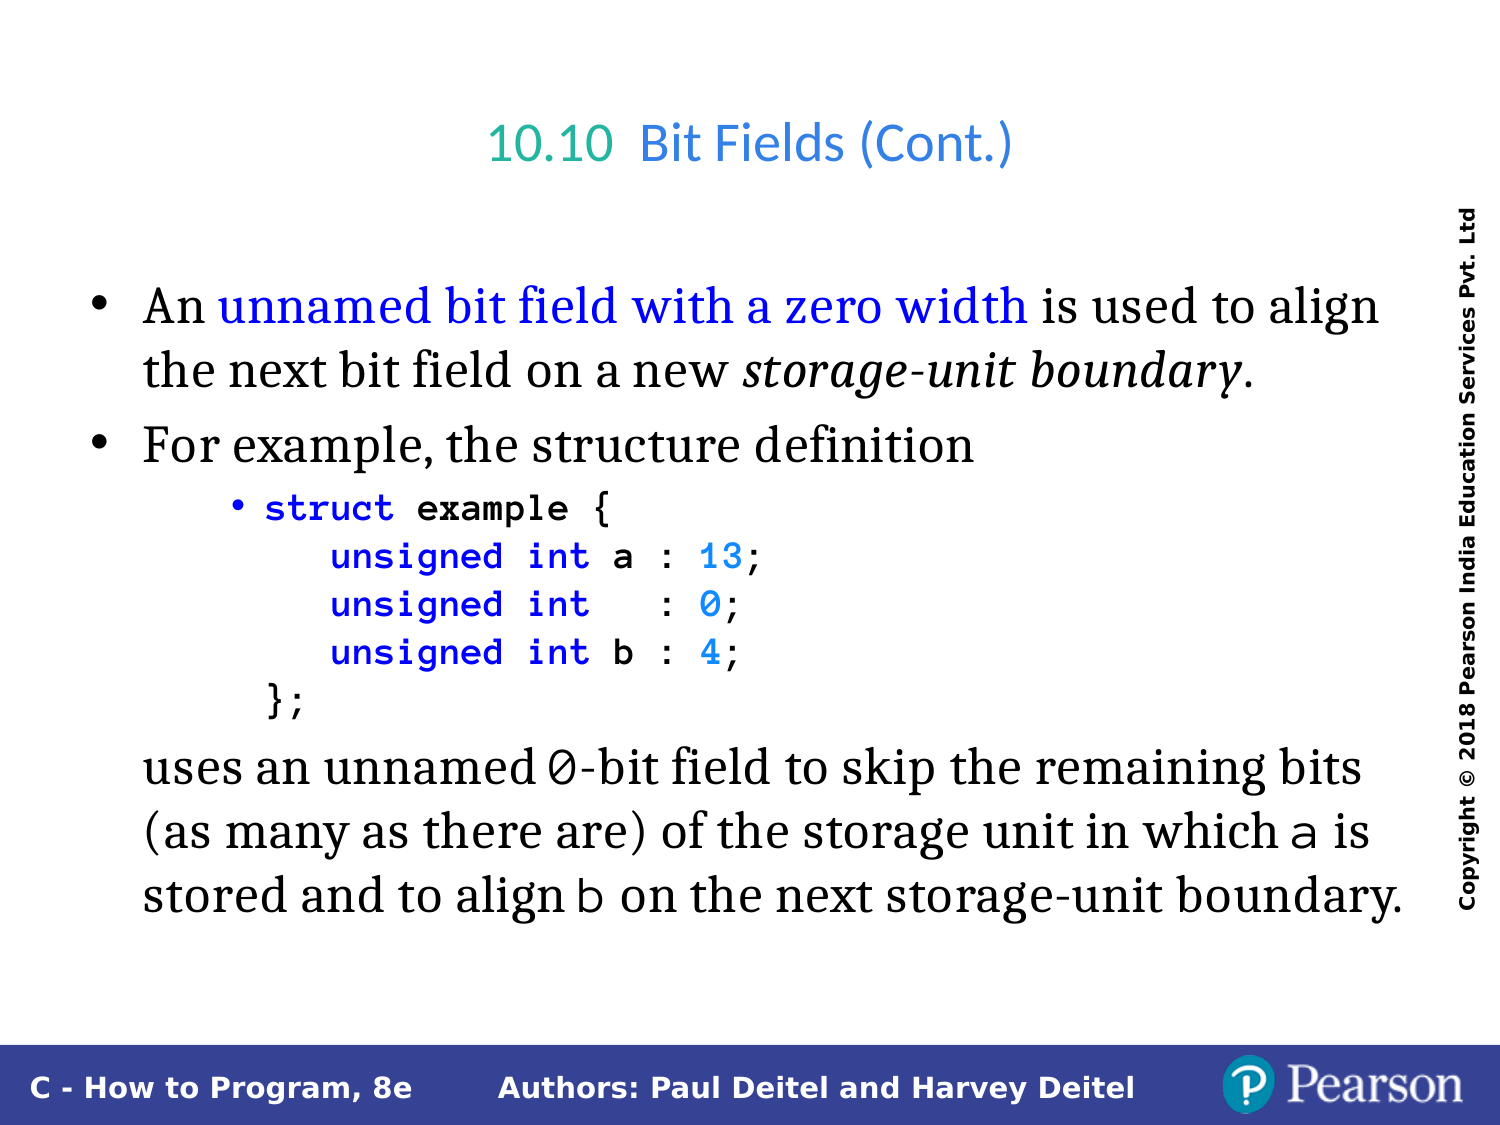

# 10.10  Bit Fields (Cont.)
An unnamed bit field with a zero width is used to align the next bit field on a new storage-unit boundary.
For example, the structure definition
struct example {
   unsigned int a : 13;
   unsigned int   : 0;
   unsigned int b : 4;
};
	uses an unnamed 0-bit field to skip the remaining bits (as many as there are) of the storage unit in which a is stored and to align b on the next storage-unit boundary.